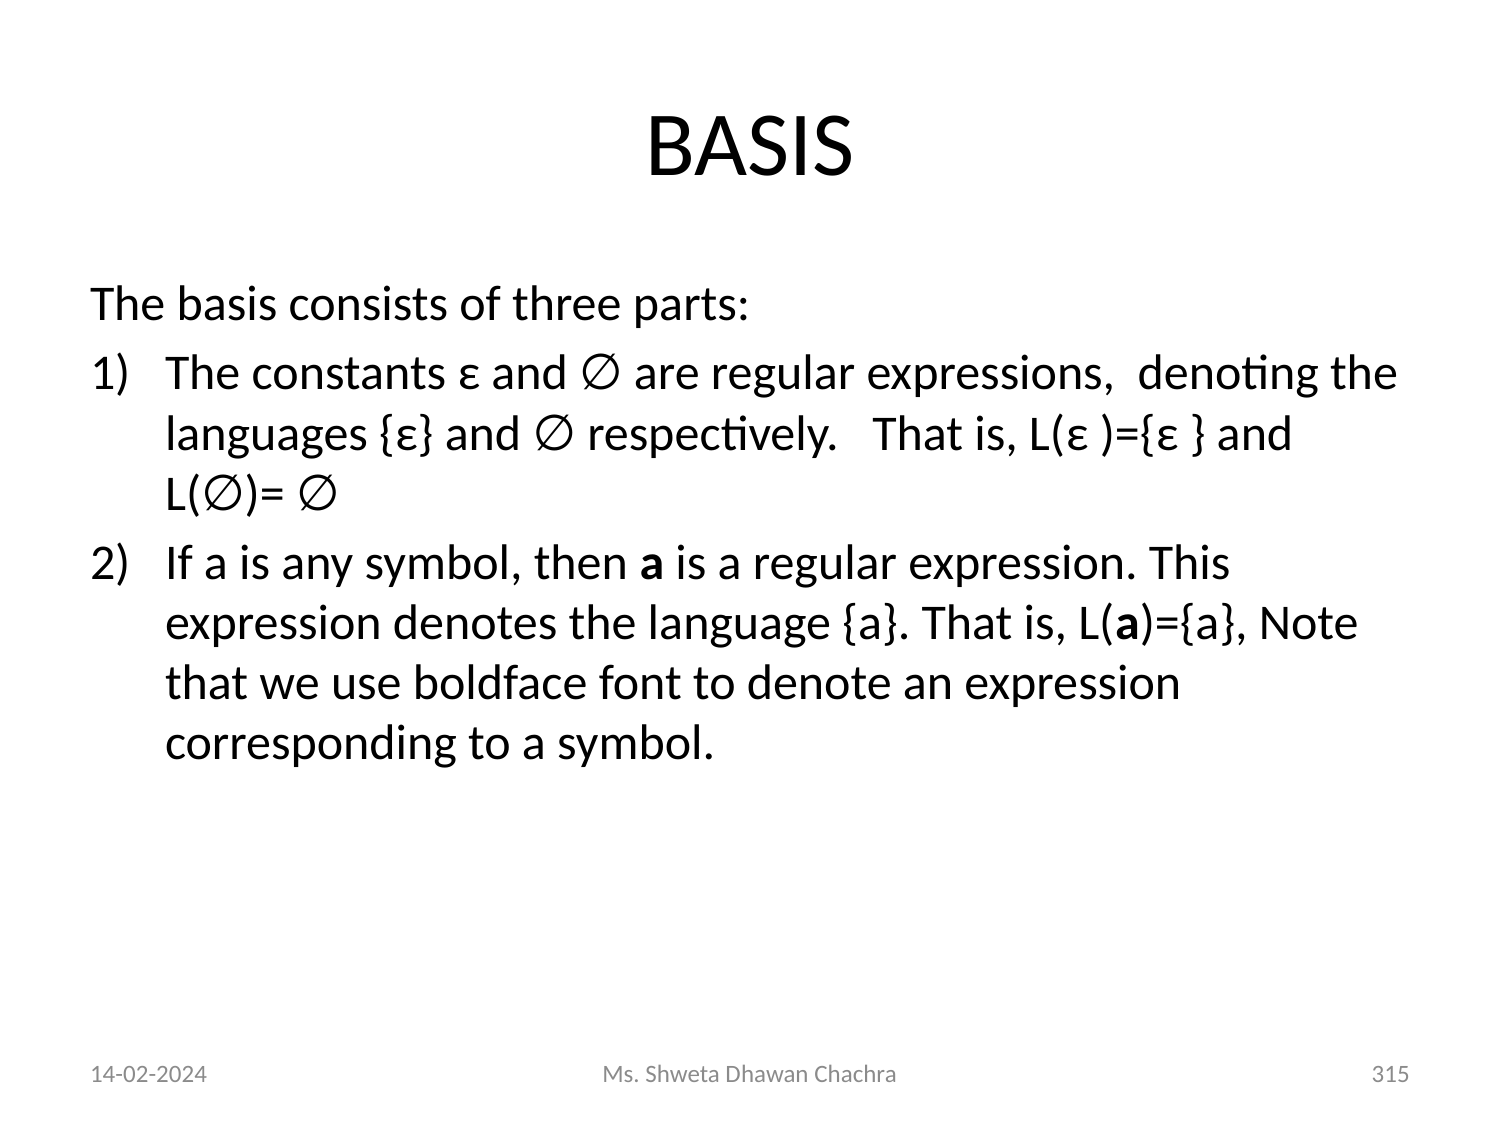

# BASIS
The basis consists of three parts:
The constants ε and ∅ are regular expressions,  denoting the languages {ε} and ∅ respectively.   That is, L(ε )={ε } and L(∅)= ∅
If a is any symbol, then a is a regular expression. This expression denotes the language {a}. That is, L(a)={a}, Note that we use boldface font to denote an expression corresponding to a symbol.
14-02-2024
Ms. Shweta Dhawan Chachra
315